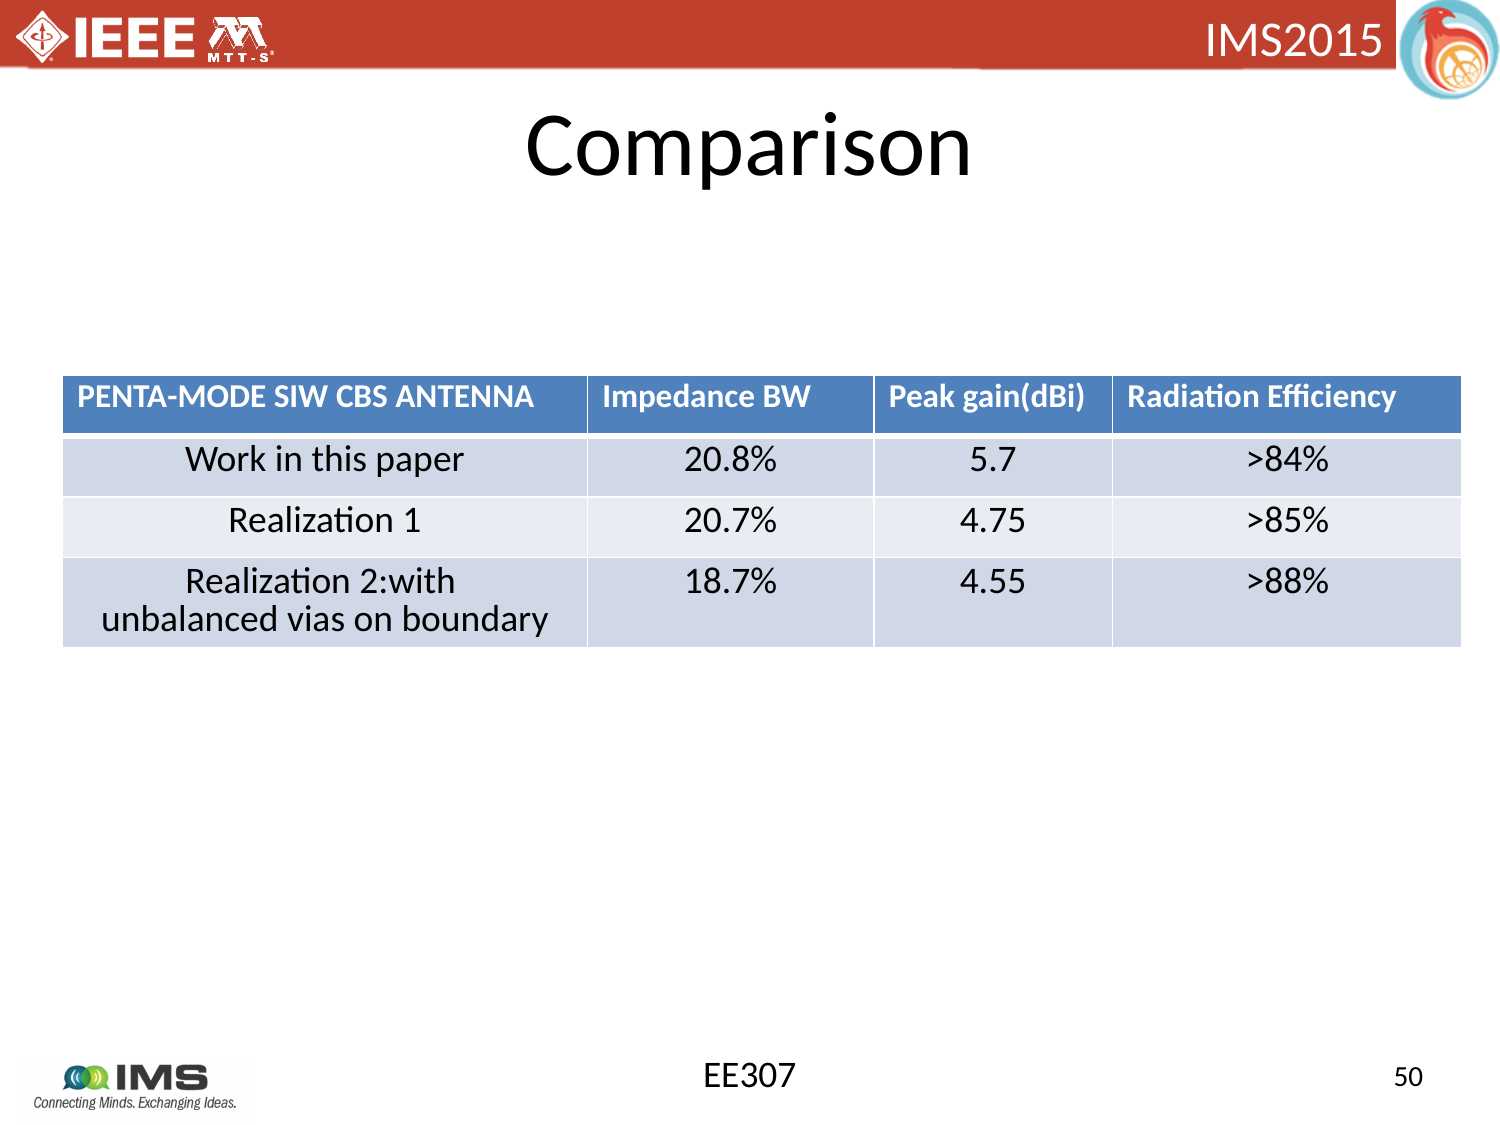

# Comparison

| PENTA-MODE SIW CBS ANTENNA | Impedance BW | Peak gain(dBi) | Radiation Efficiency |
| --- | --- | --- | --- |
| Work in this paper | 20.8% | 5.7 | >84% |
| Realization 1 | 20.7% | 4.75 | >85% |
| Realization 2:with unbalanced vias on boundary | 18.7% | 4.55 | >88% |
EE307